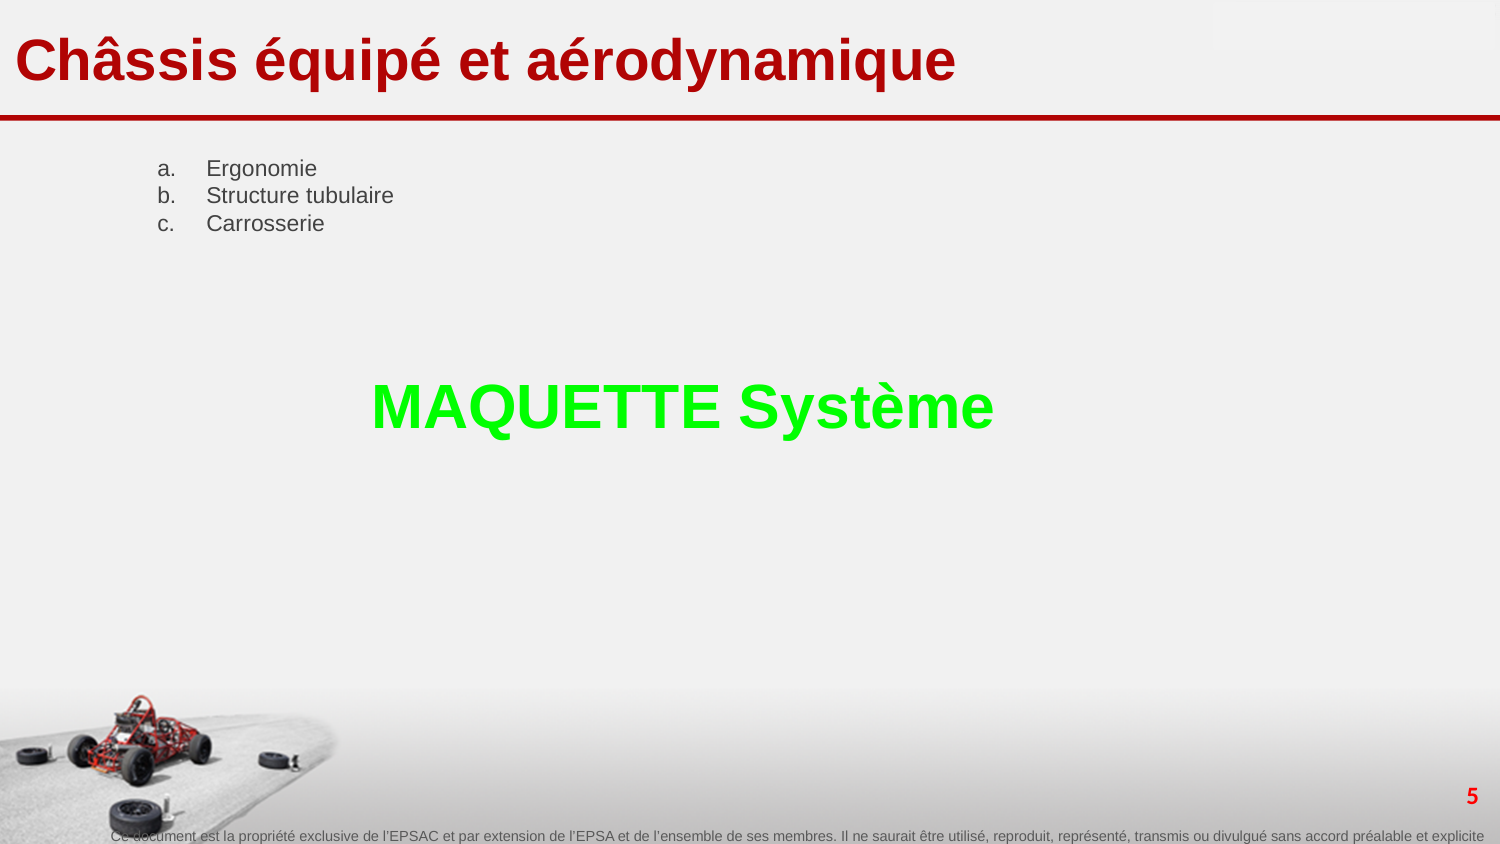

# Châssis équipé et aérodynamique
Ergonomie
Structure tubulaire
Carrosserie
MAQUETTE Système
5